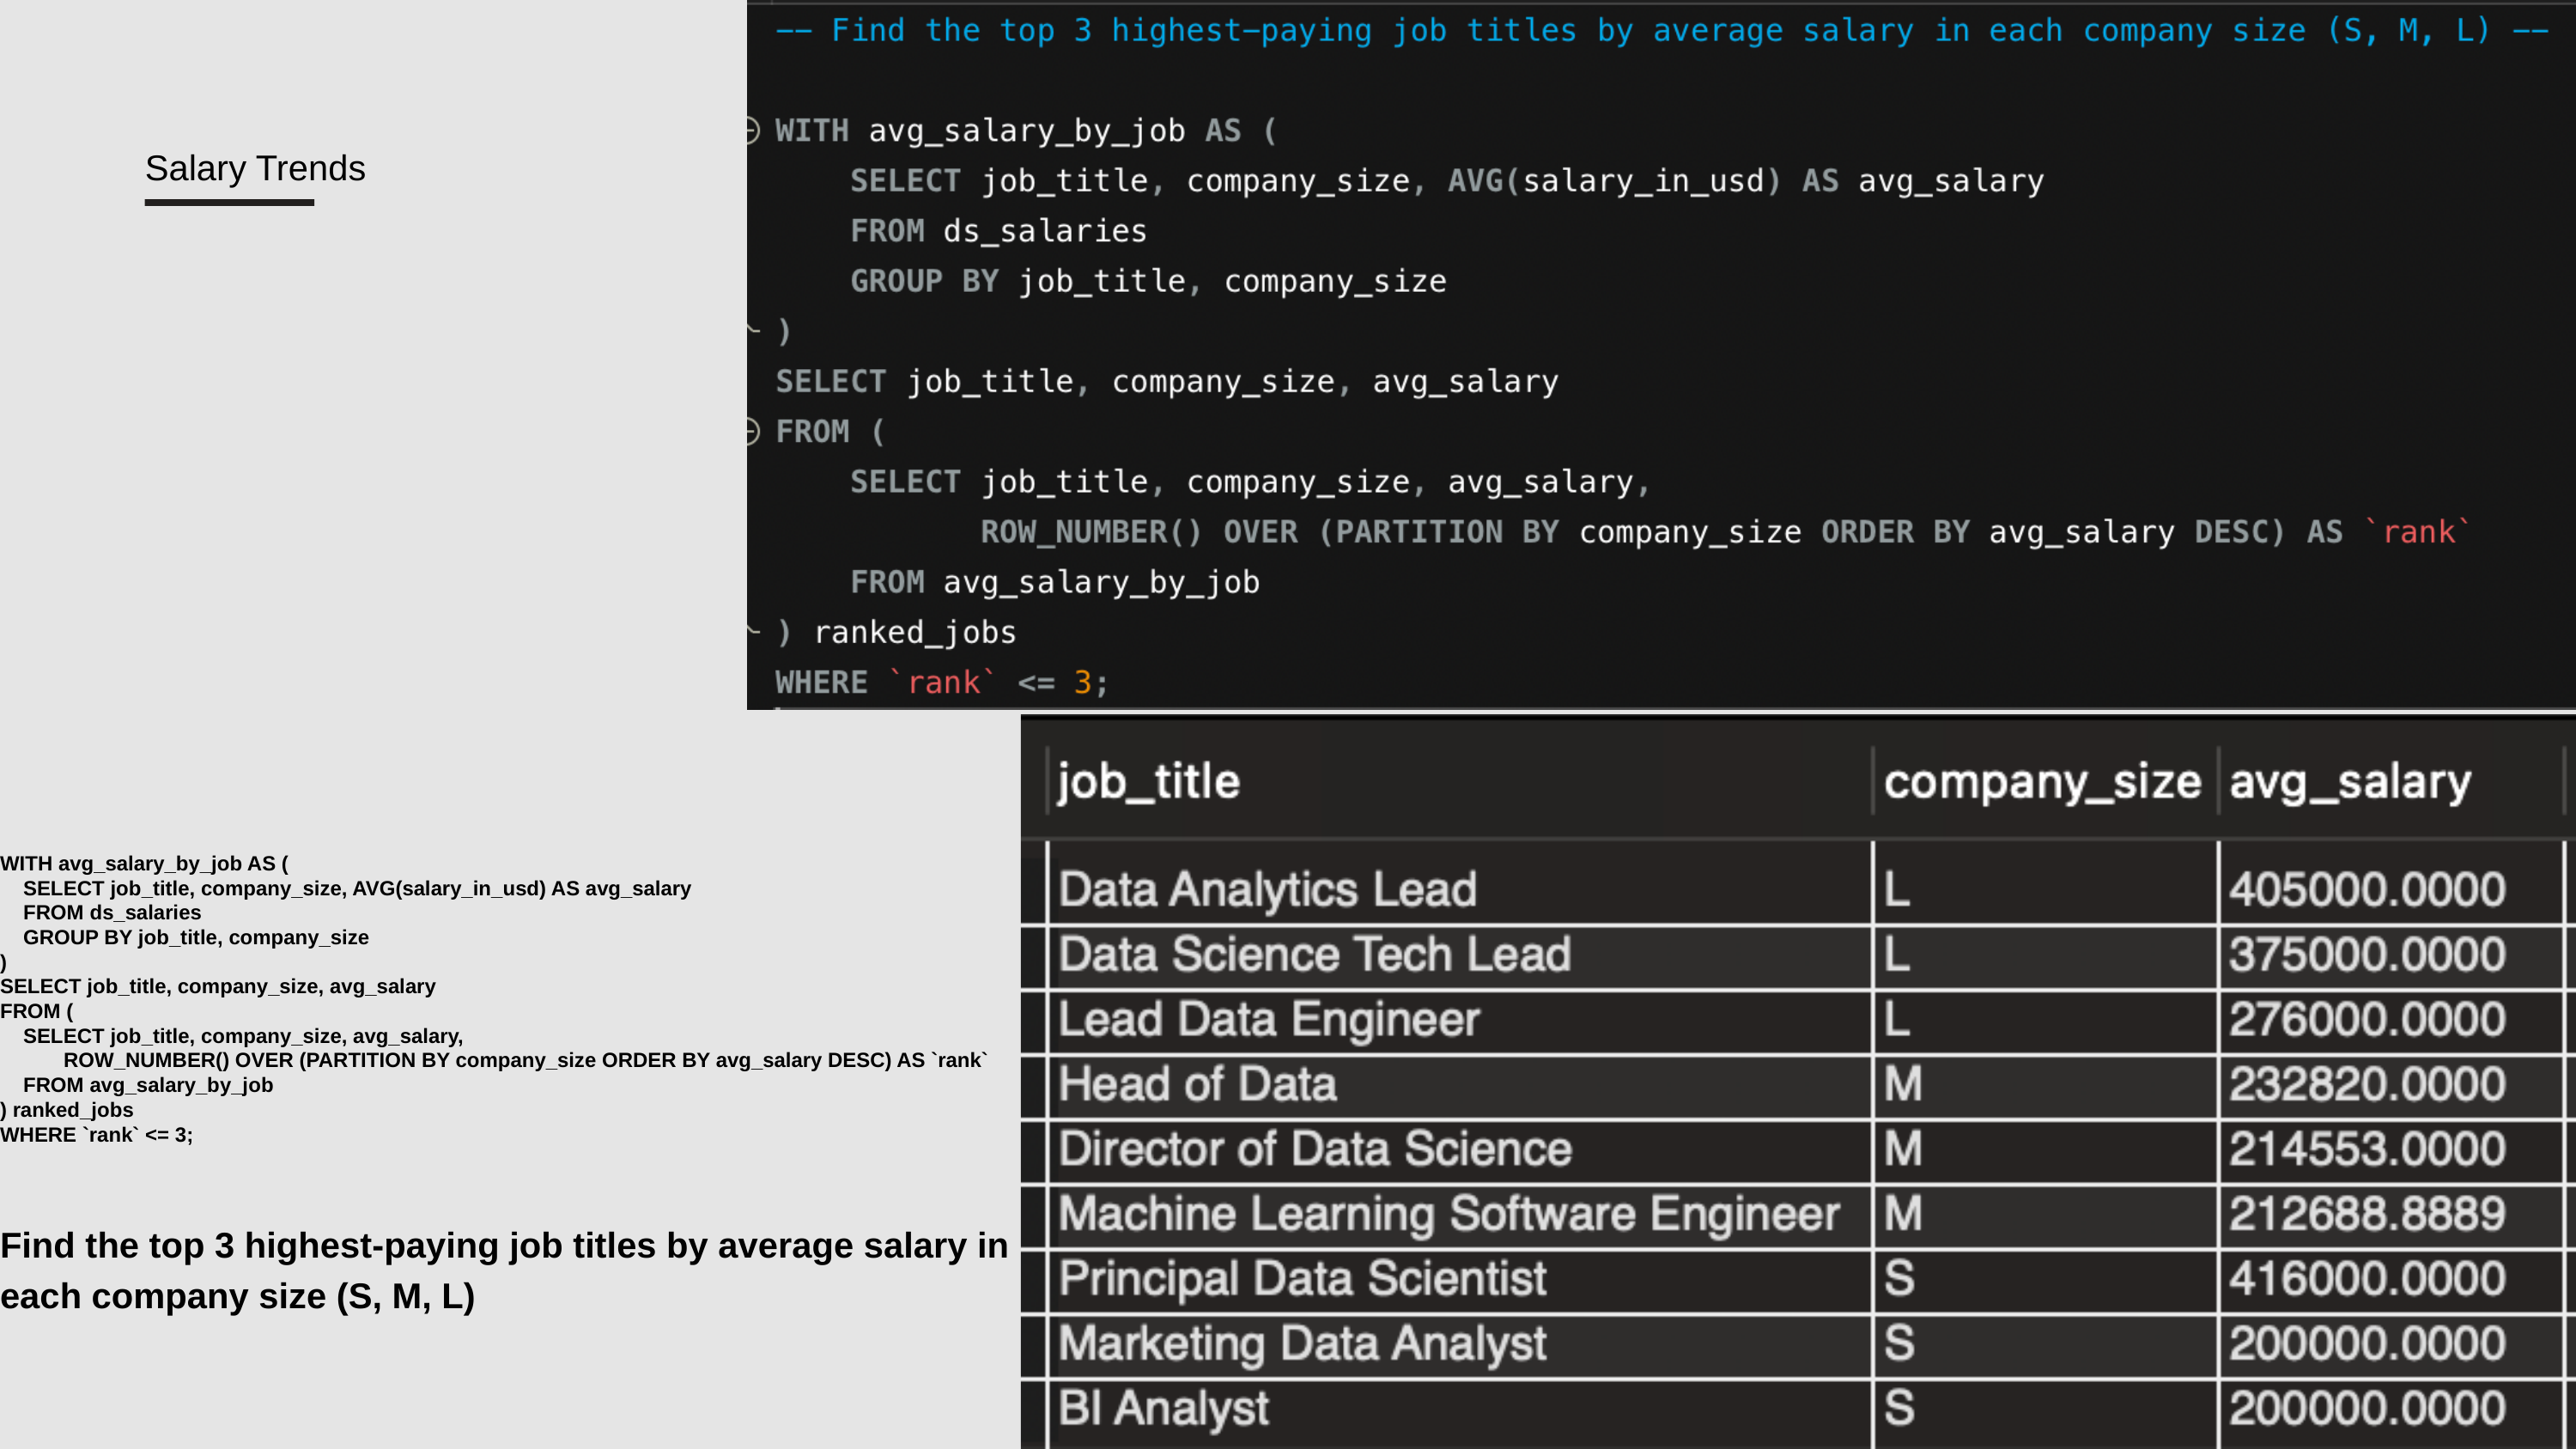

Salary Trends

WITH avg_salary_by_job AS (
    SELECT job_title, company_size, AVG(salary_in_usd) AS avg_salary
    FROM ds_salaries
    GROUP BY job_title, company_size
)
SELECT job_title, company_size, avg_salary
FROM (
    SELECT job_title, company_size, avg_salary,
           ROW_NUMBER() OVER (PARTITION BY company_size ORDER BY avg_salary DESC) AS `rank`
    FROM avg_salary_by_job
) ranked_jobs
WHERE `rank` <= 3;
Find the top 3 highest-paying job titles by average salary in each company size (S, M, L)